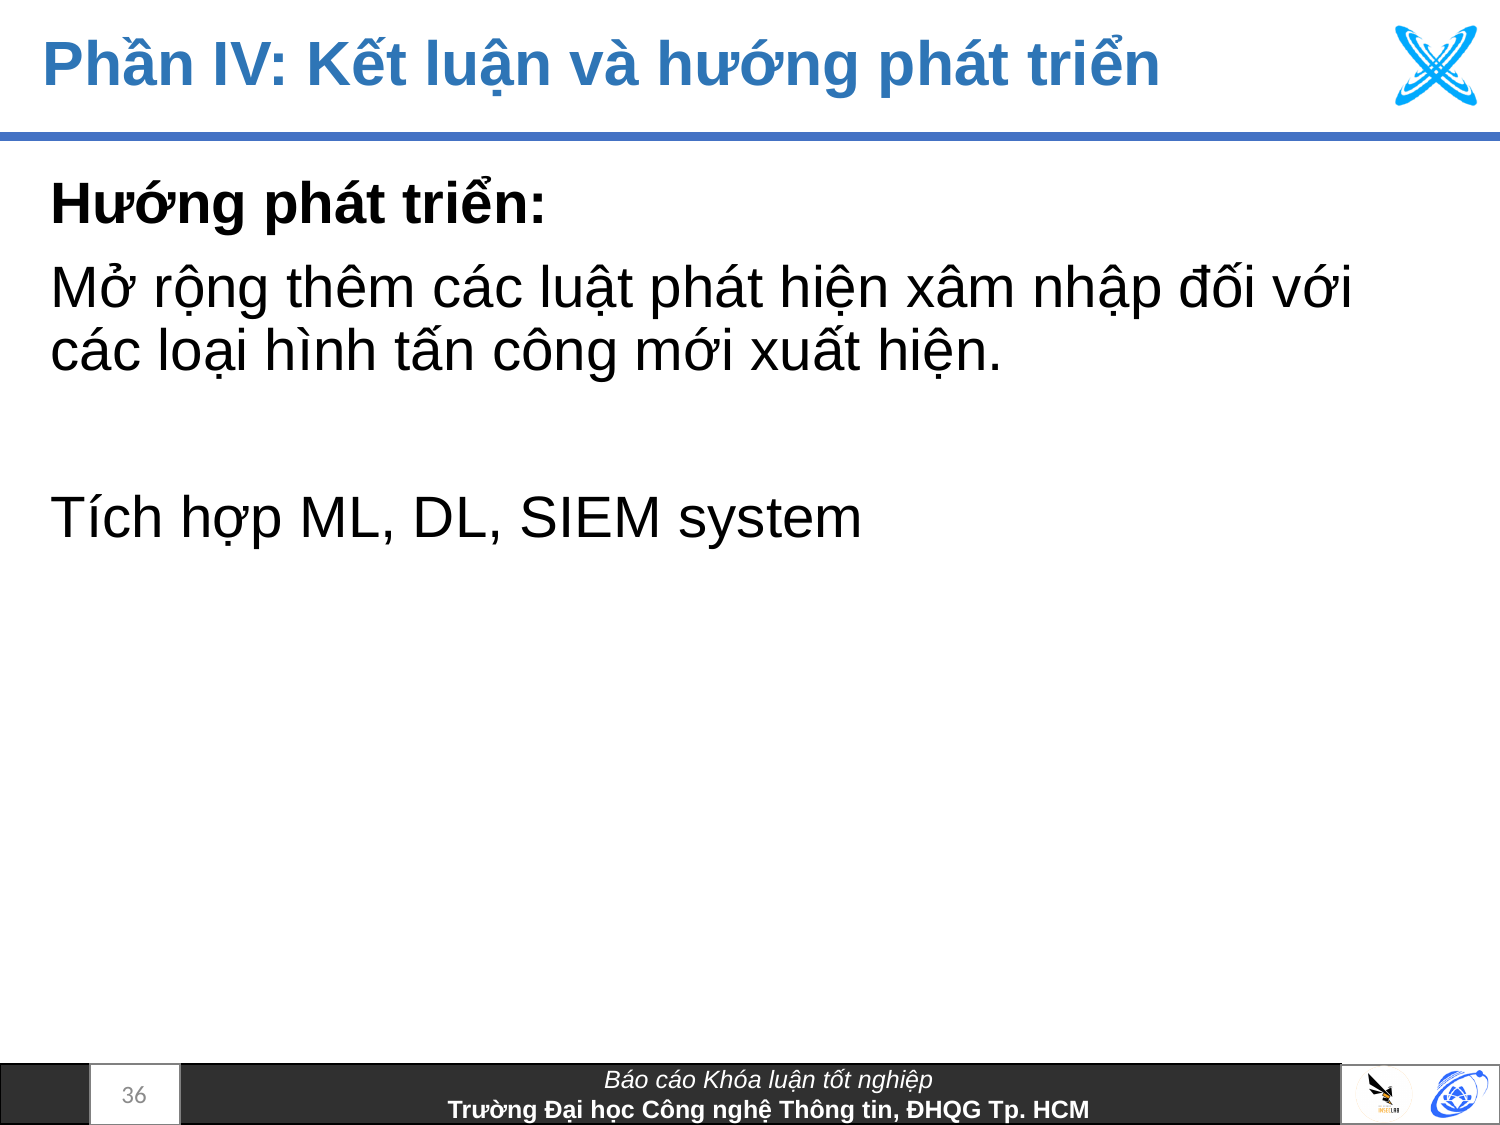

# Phần IV: Kết luận và hướng phát triển
Hướng phát triển:
Mở rộng thêm các luật phát hiện xâm nhập đối với các loại hình tấn công mới xuất hiện.

Tích hợp ML, DL, SIEM system
36